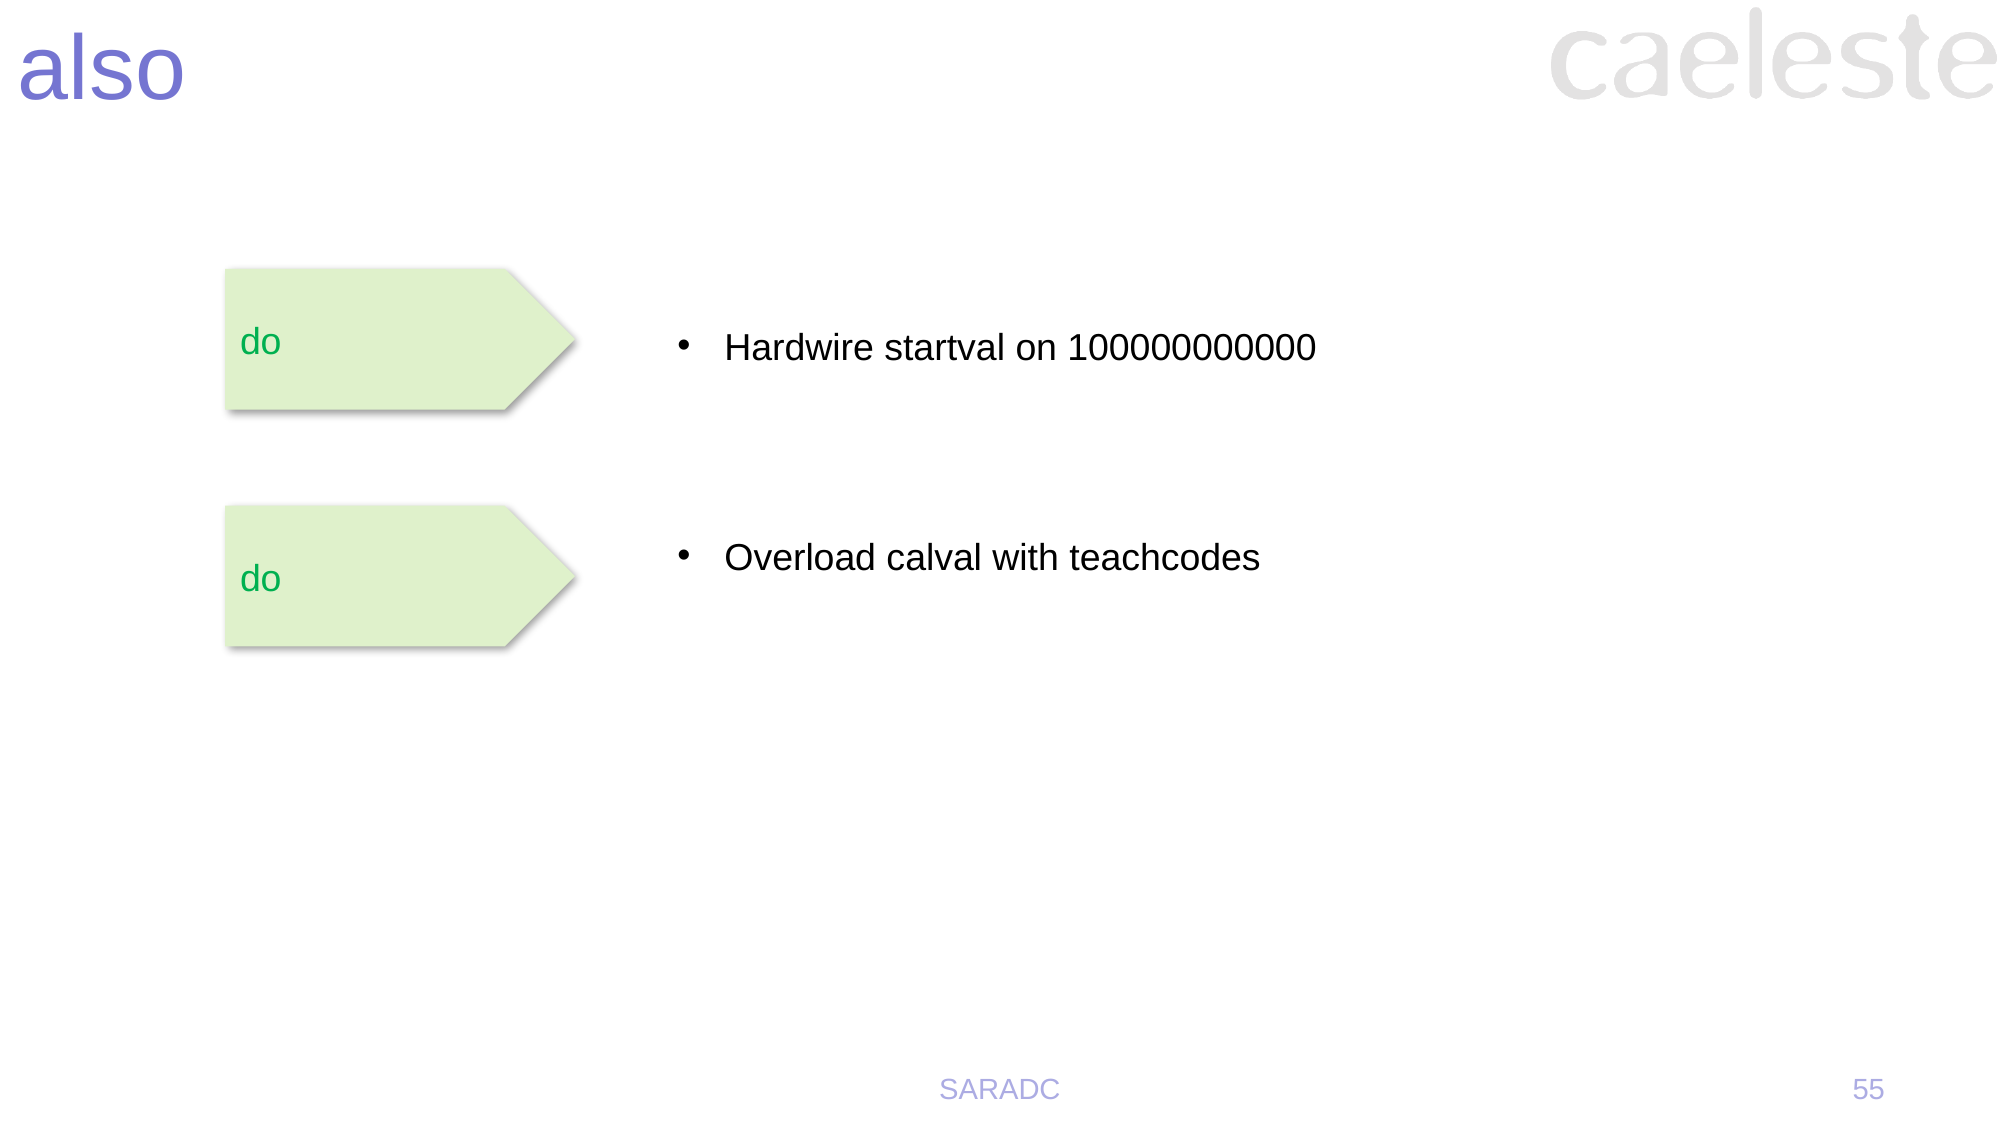

# also

Hardwire startval on 100000000000

Overload calval with teachcodes
do
do
SARADC
55